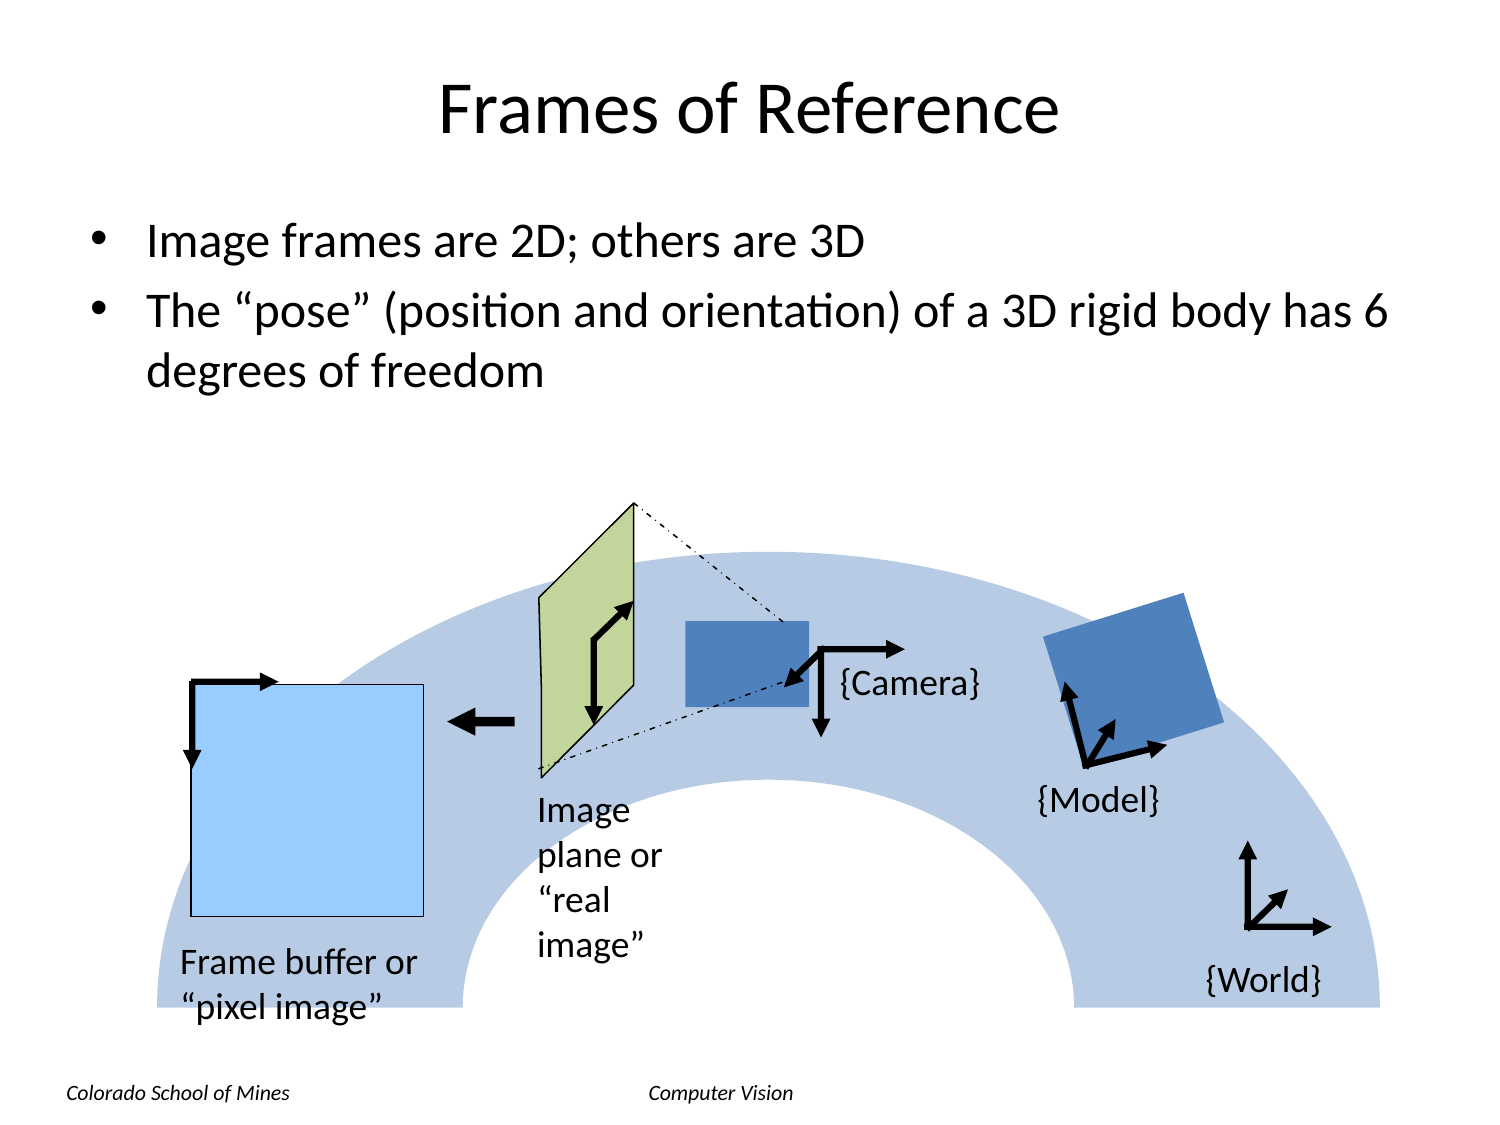

Frames of Reference
Image frames are 2D; others are 3D
The “pose” (position and orientation) of a 3D rigid body has 6 degrees of freedom

{Camera}

{Model}
Image plane or “real image”
Frame buffer or “pixel image”
{World}